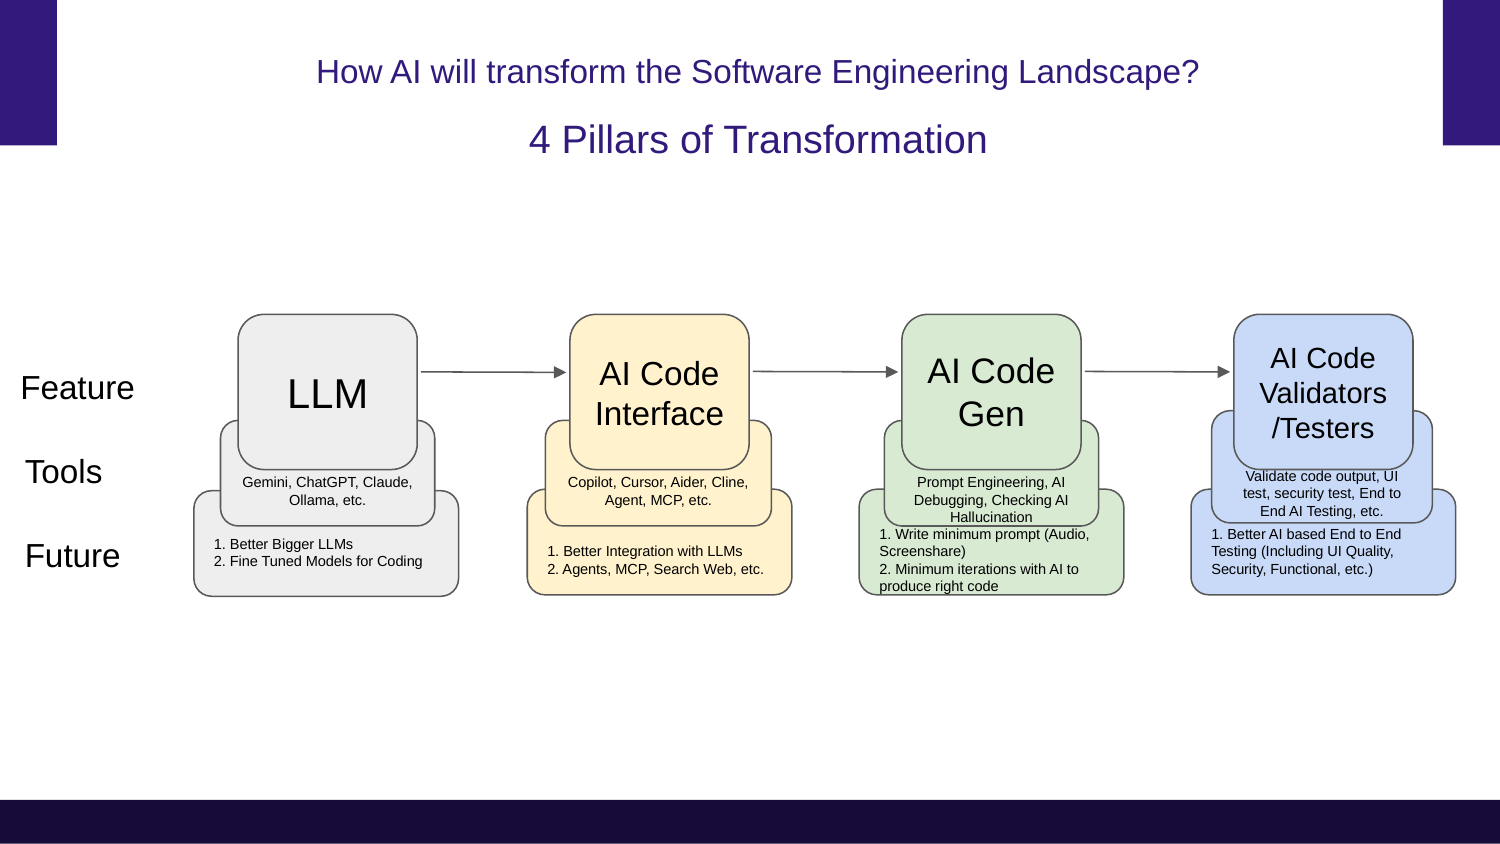

# How AI will transform the Software Engineering Landscape?
4 Pillars of Transformation
AI Code
Validators/Testers
LLM
AI Code Interface

AI Code
Gen

Feature

Validate code output, UI test, security test, End to End AI Testing, etc.

Gemini, ChatGPT, Claude, Ollama, etc.

Copilot, Cursor, Aider, Cline, Agent, MCP, etc.

Prompt Engineering, AI Debugging, Checking AI Hallucination
Tools

1. Better Integration with LLMs
2. Agents, MCP, Search Web, etc.

1. Write minimum prompt (Audio, Screenshare)
2. Minimum iterations with AI to produce right code

1. Better AI based End to End Testing (Including UI Quality, Security, Functional, etc.)

1. Better Bigger LLMs
2. Fine Tuned Models for Coding
Future